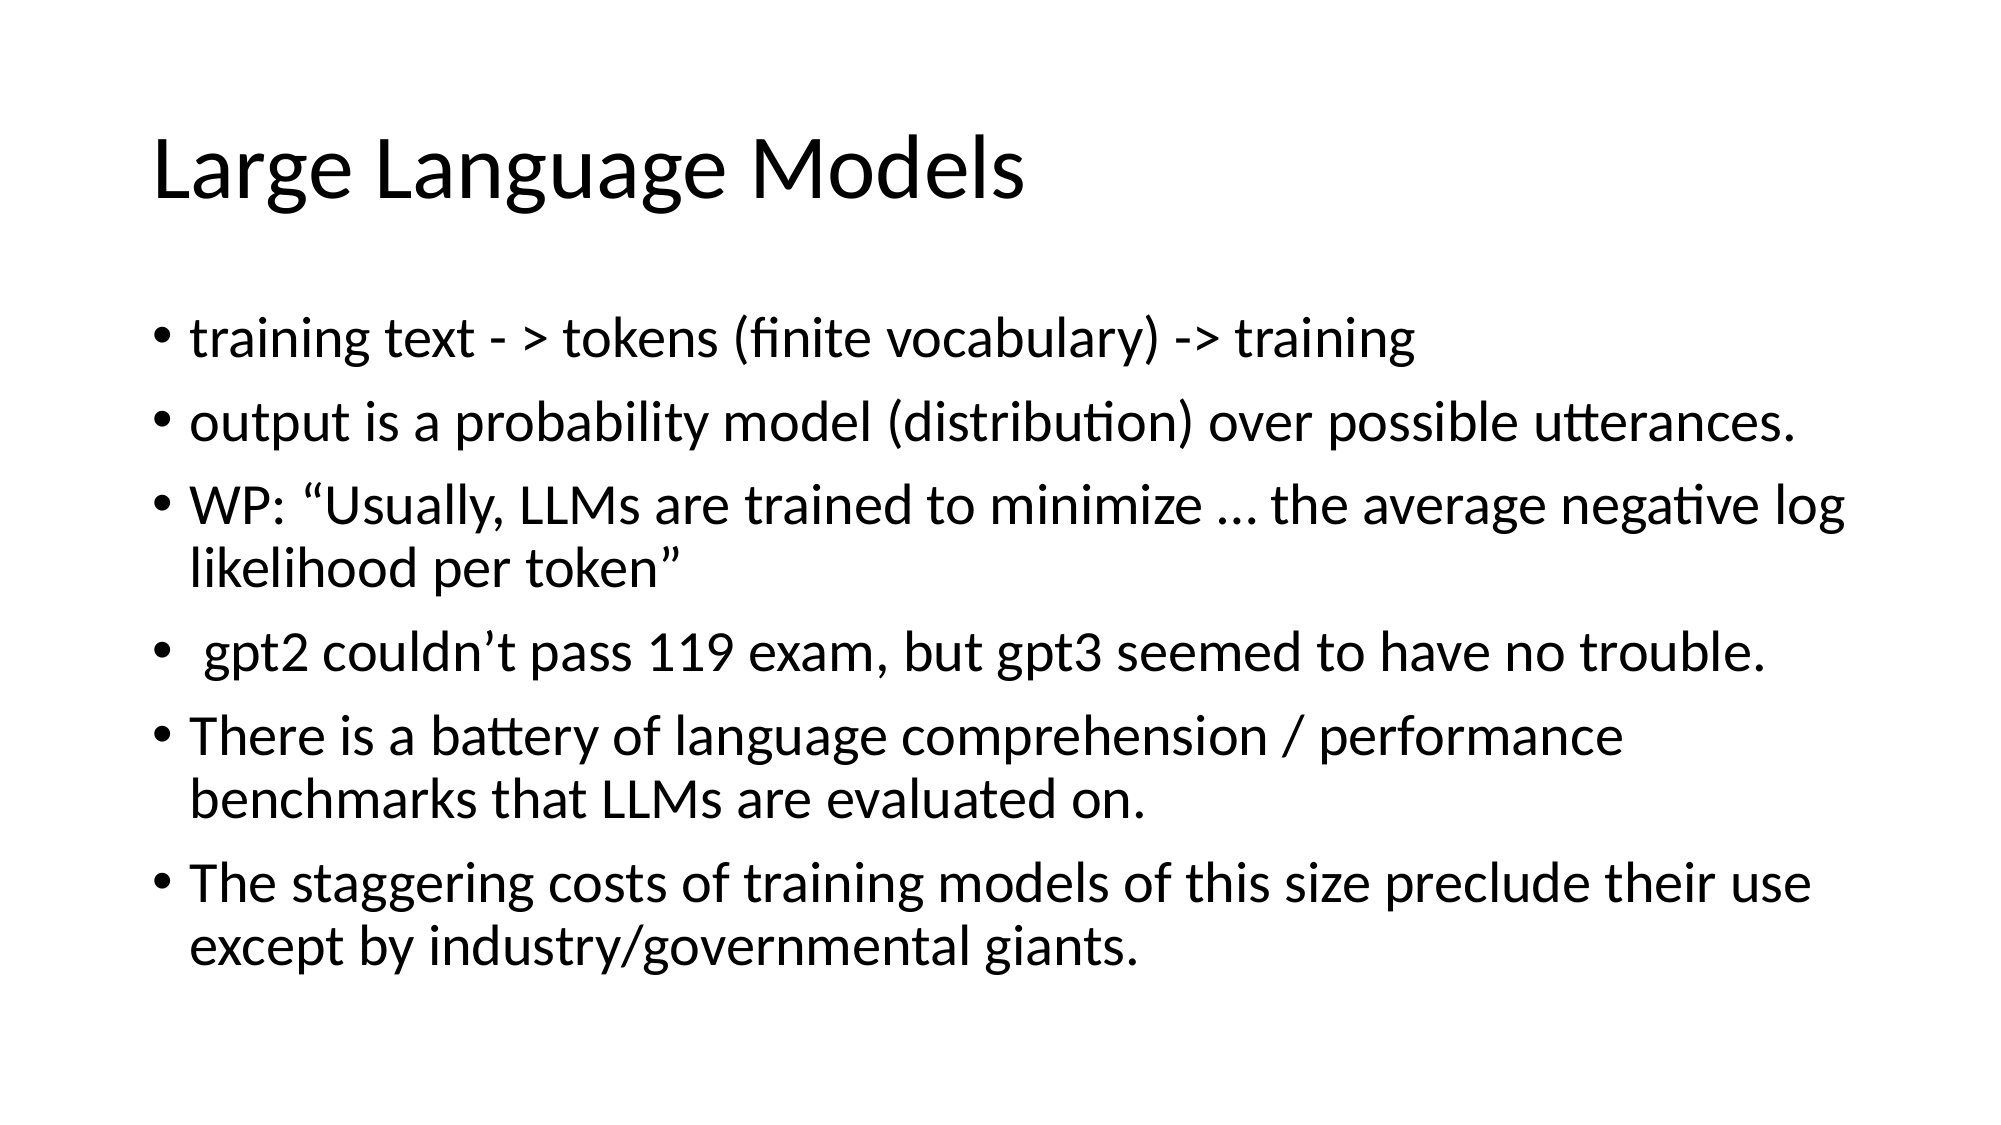

# Large Language Models
training text - > tokens (finite vocabulary) -> training
output is a probability model (distribution) over possible utterances.
WP: “Usually, LLMs are trained to minimize … the average negative log likelihood per token”
 gpt2 couldn’t pass 119 exam, but gpt3 seemed to have no trouble.
There is a battery of language comprehension / performance benchmarks that LLMs are evaluated on.
The staggering costs of training models of this size preclude their use except by industry/governmental giants.